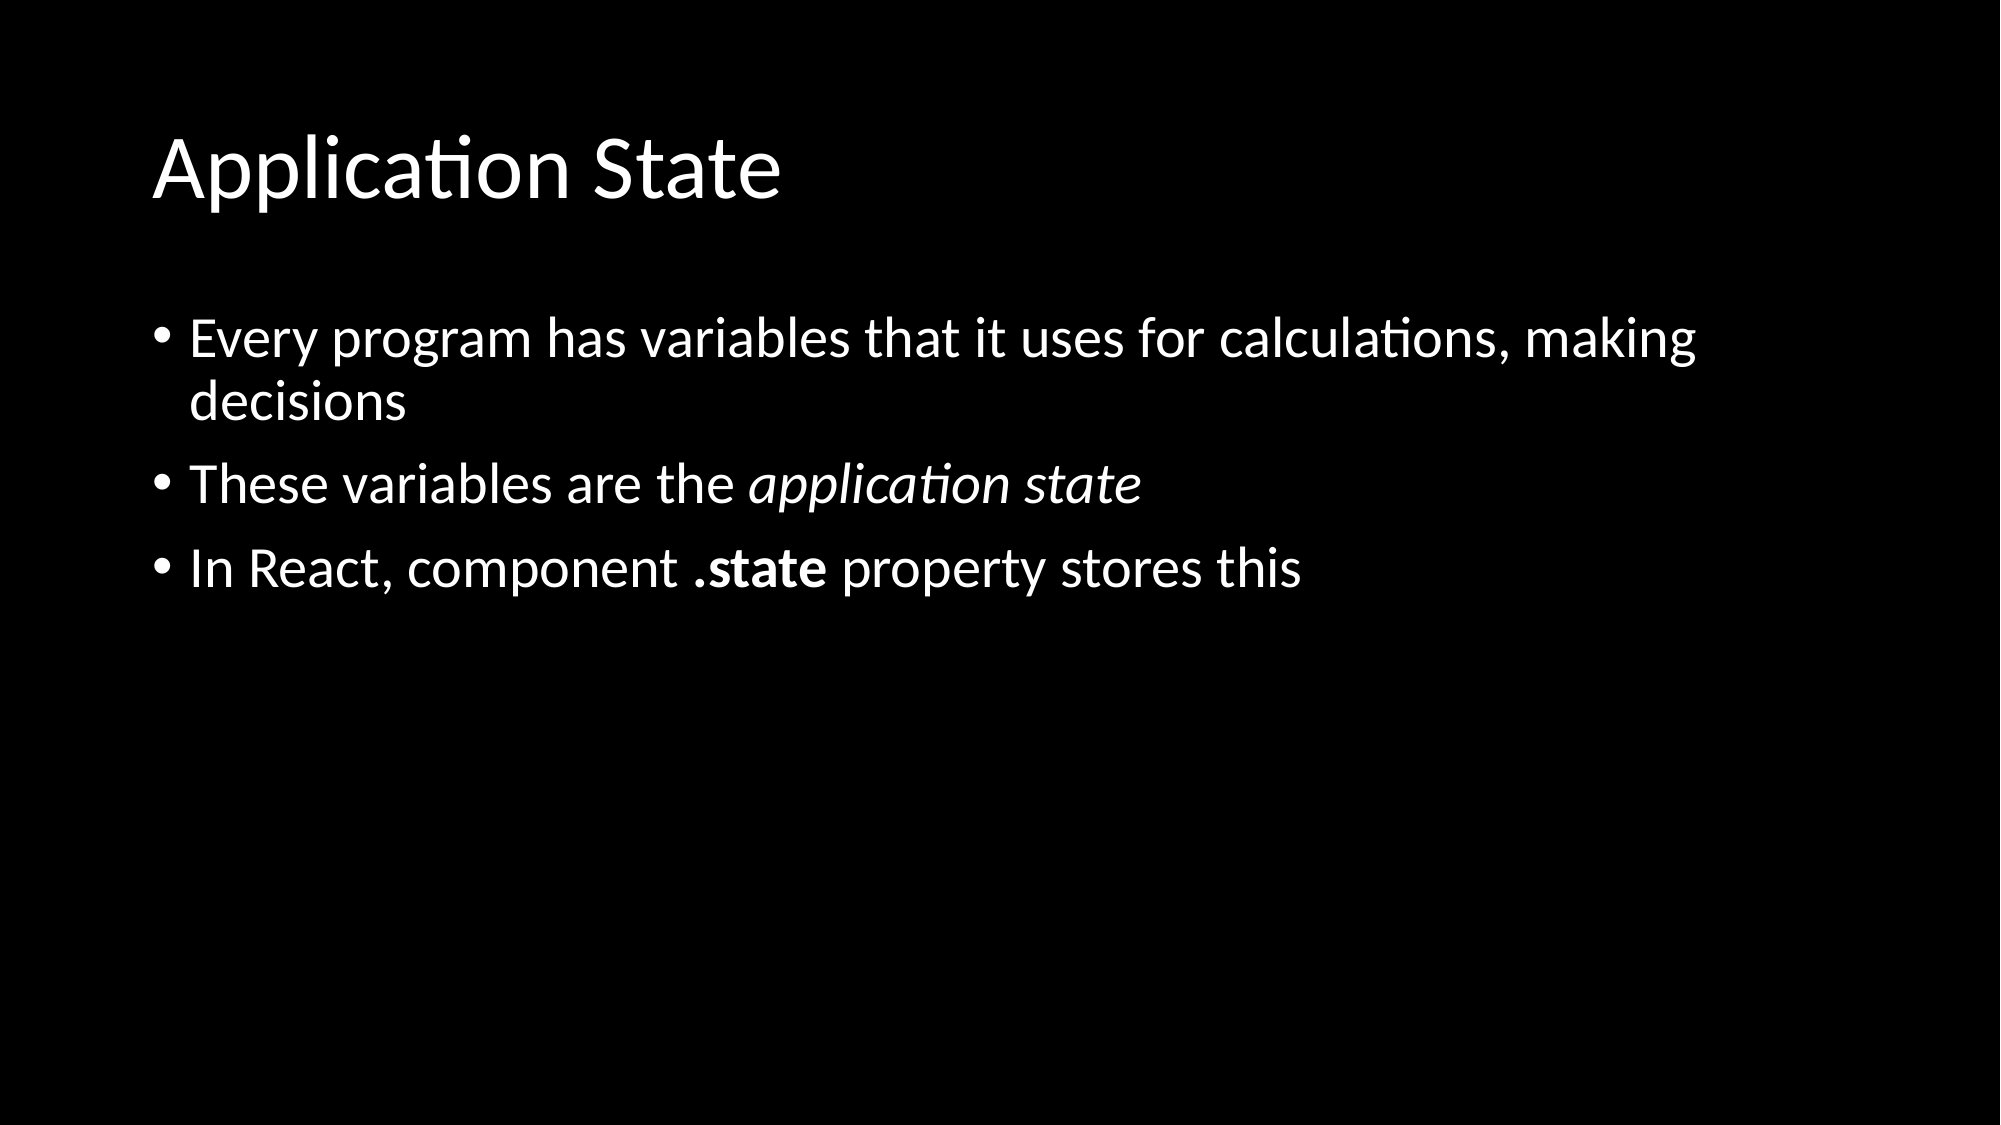

# Application State
Every program has variables that it uses for calculations, making decisions
These variables are the application state
In React, component .state property stores this